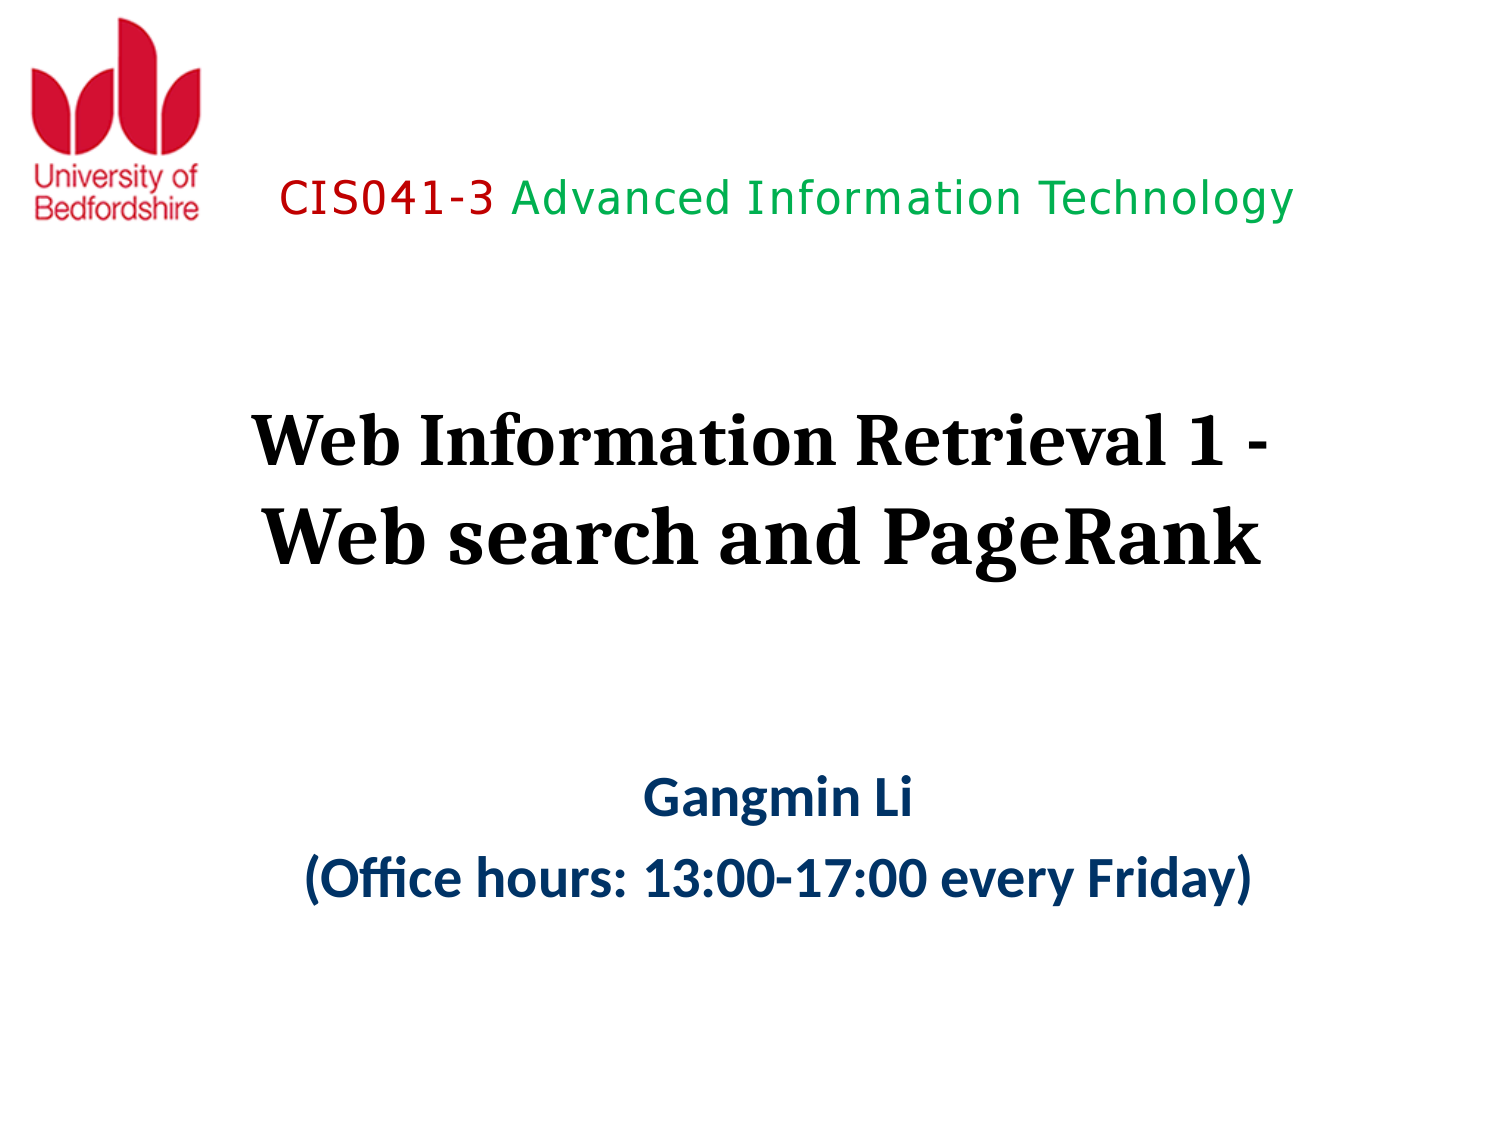

CIS041-3 Advanced Information Technology
Web Information Retrieval 1 -
Web search and PageRank

Gangmin Li
(Office hours: 13:00-17:00 every Friday)